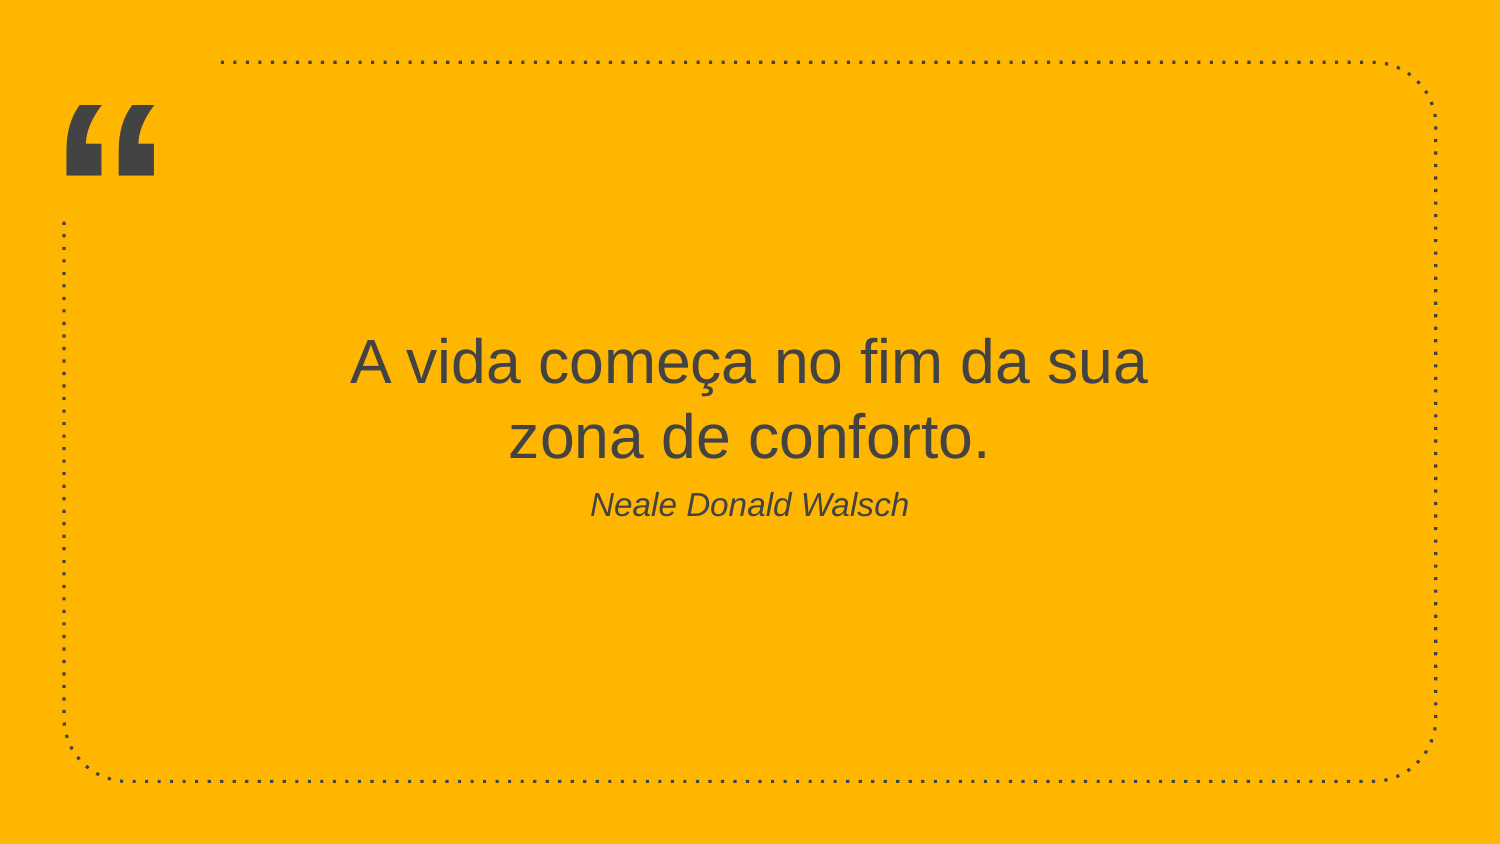

A vida começa no fim da sua zona de conforto.
Neale Donald Walsch
13